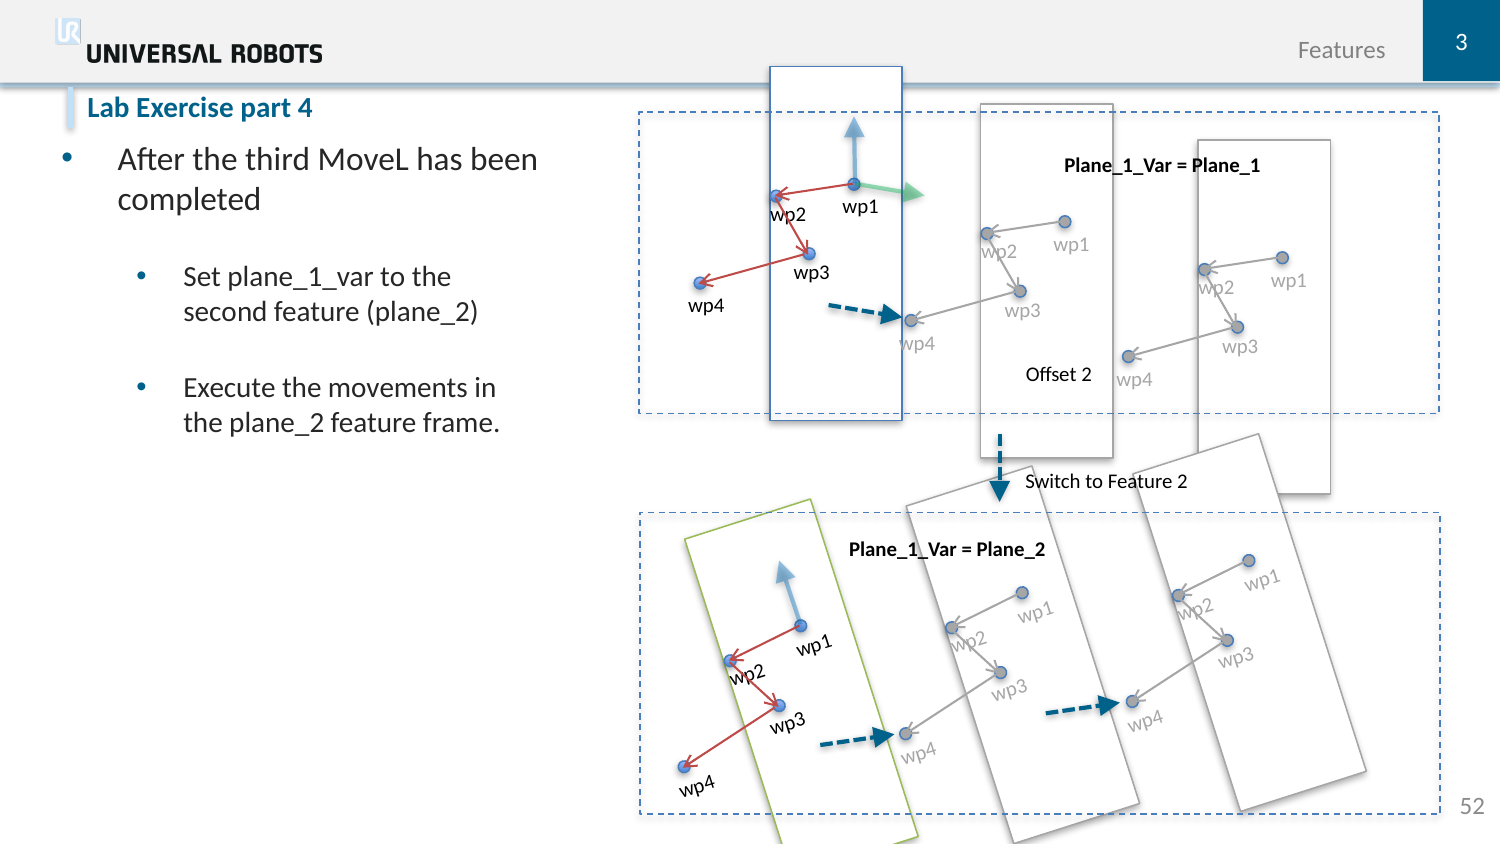

3
Features

wp1

wp2

wp3

wp4

After the third MoveL has been completed

Set plane_1_var to the
second feature (plane_2)

Execute the movements in
the plane_2 feature frame.

Lab Exercise part 4

wp1

wp2

wp3

wp4

wp1

wp2

wp3

wp4
Plane_1_Var = Plane_1
Offset 2

wp1

wp2

wp3

wp4
Switch to Feature 2

wp1

wp2

wp3

wp4

wp1

wp2

wp3

wp4
Plane_1_Var = Plane_2
52